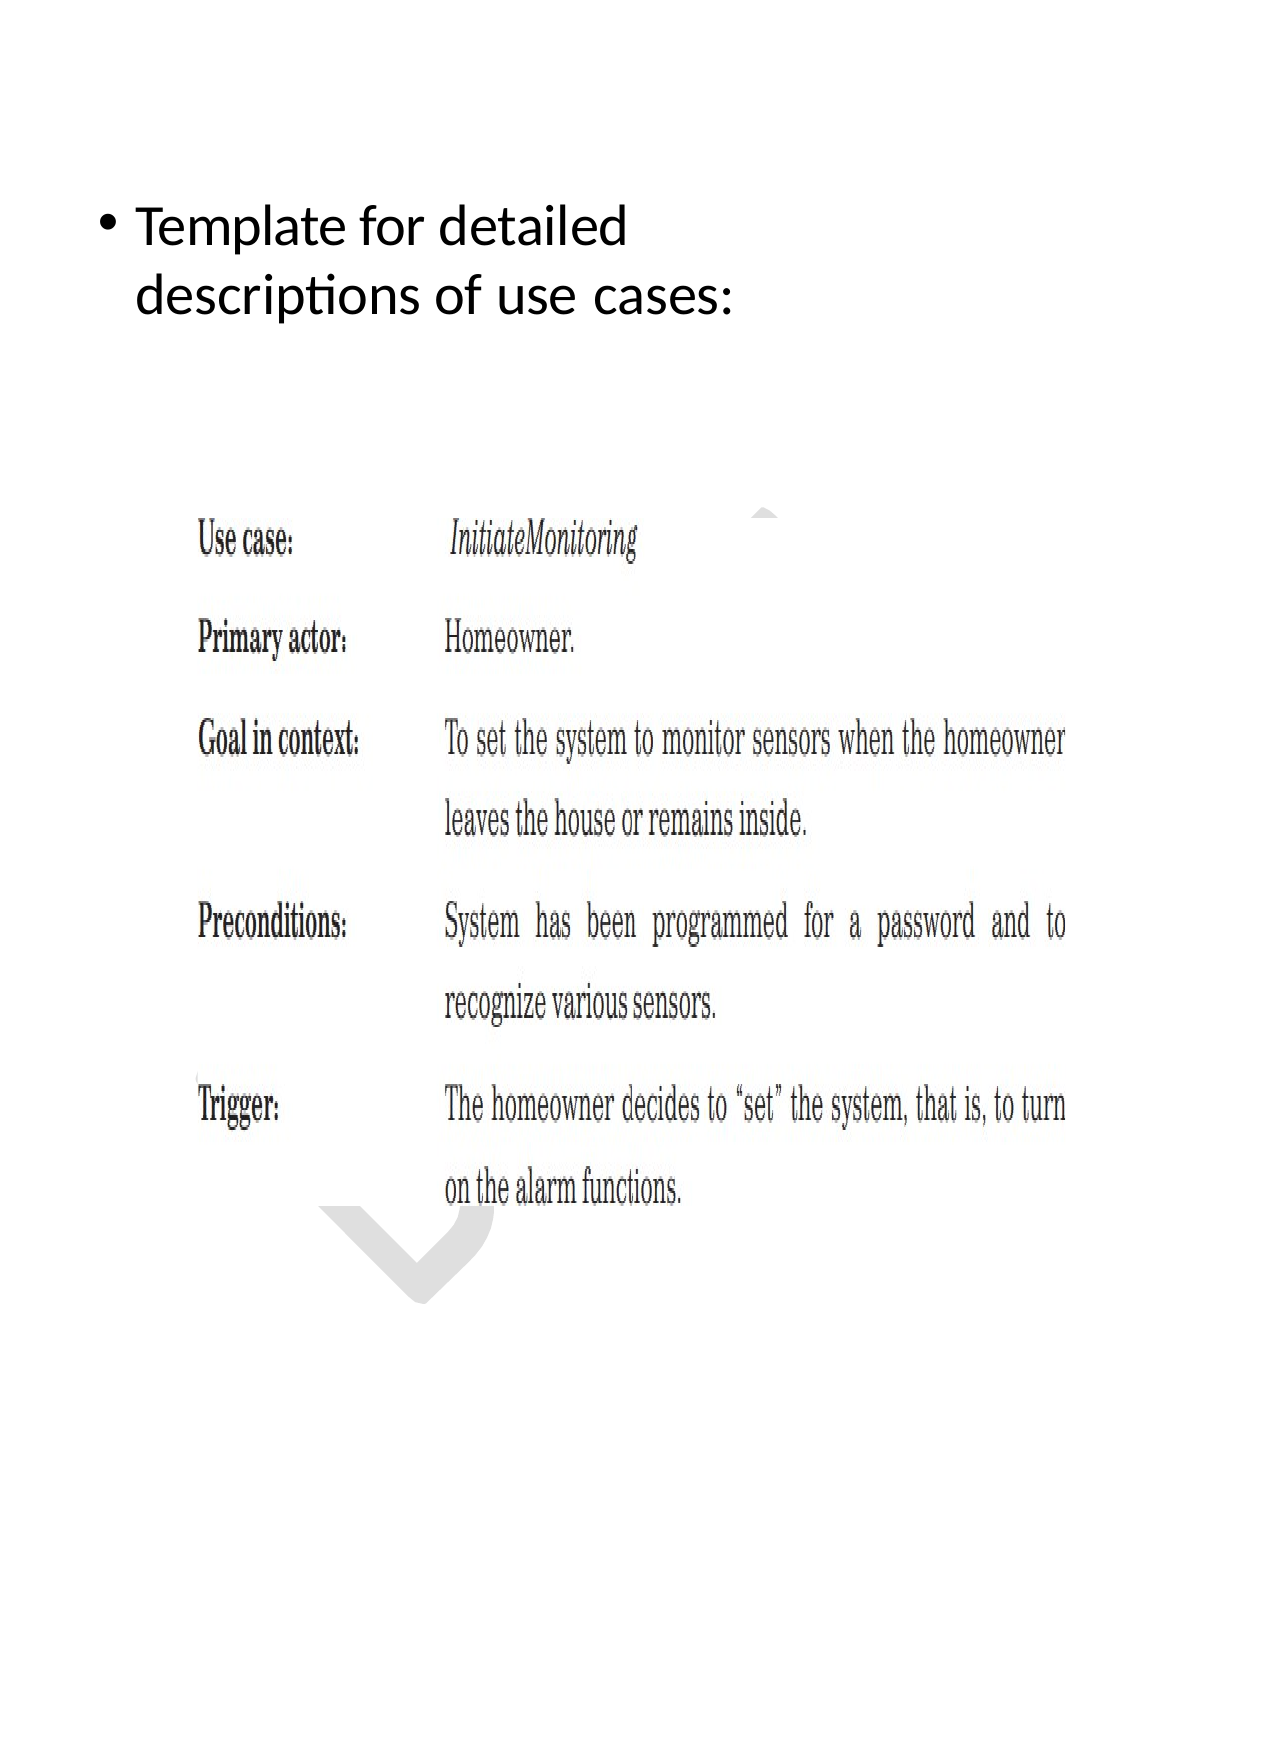

Template for detailed descriptions of use cases: